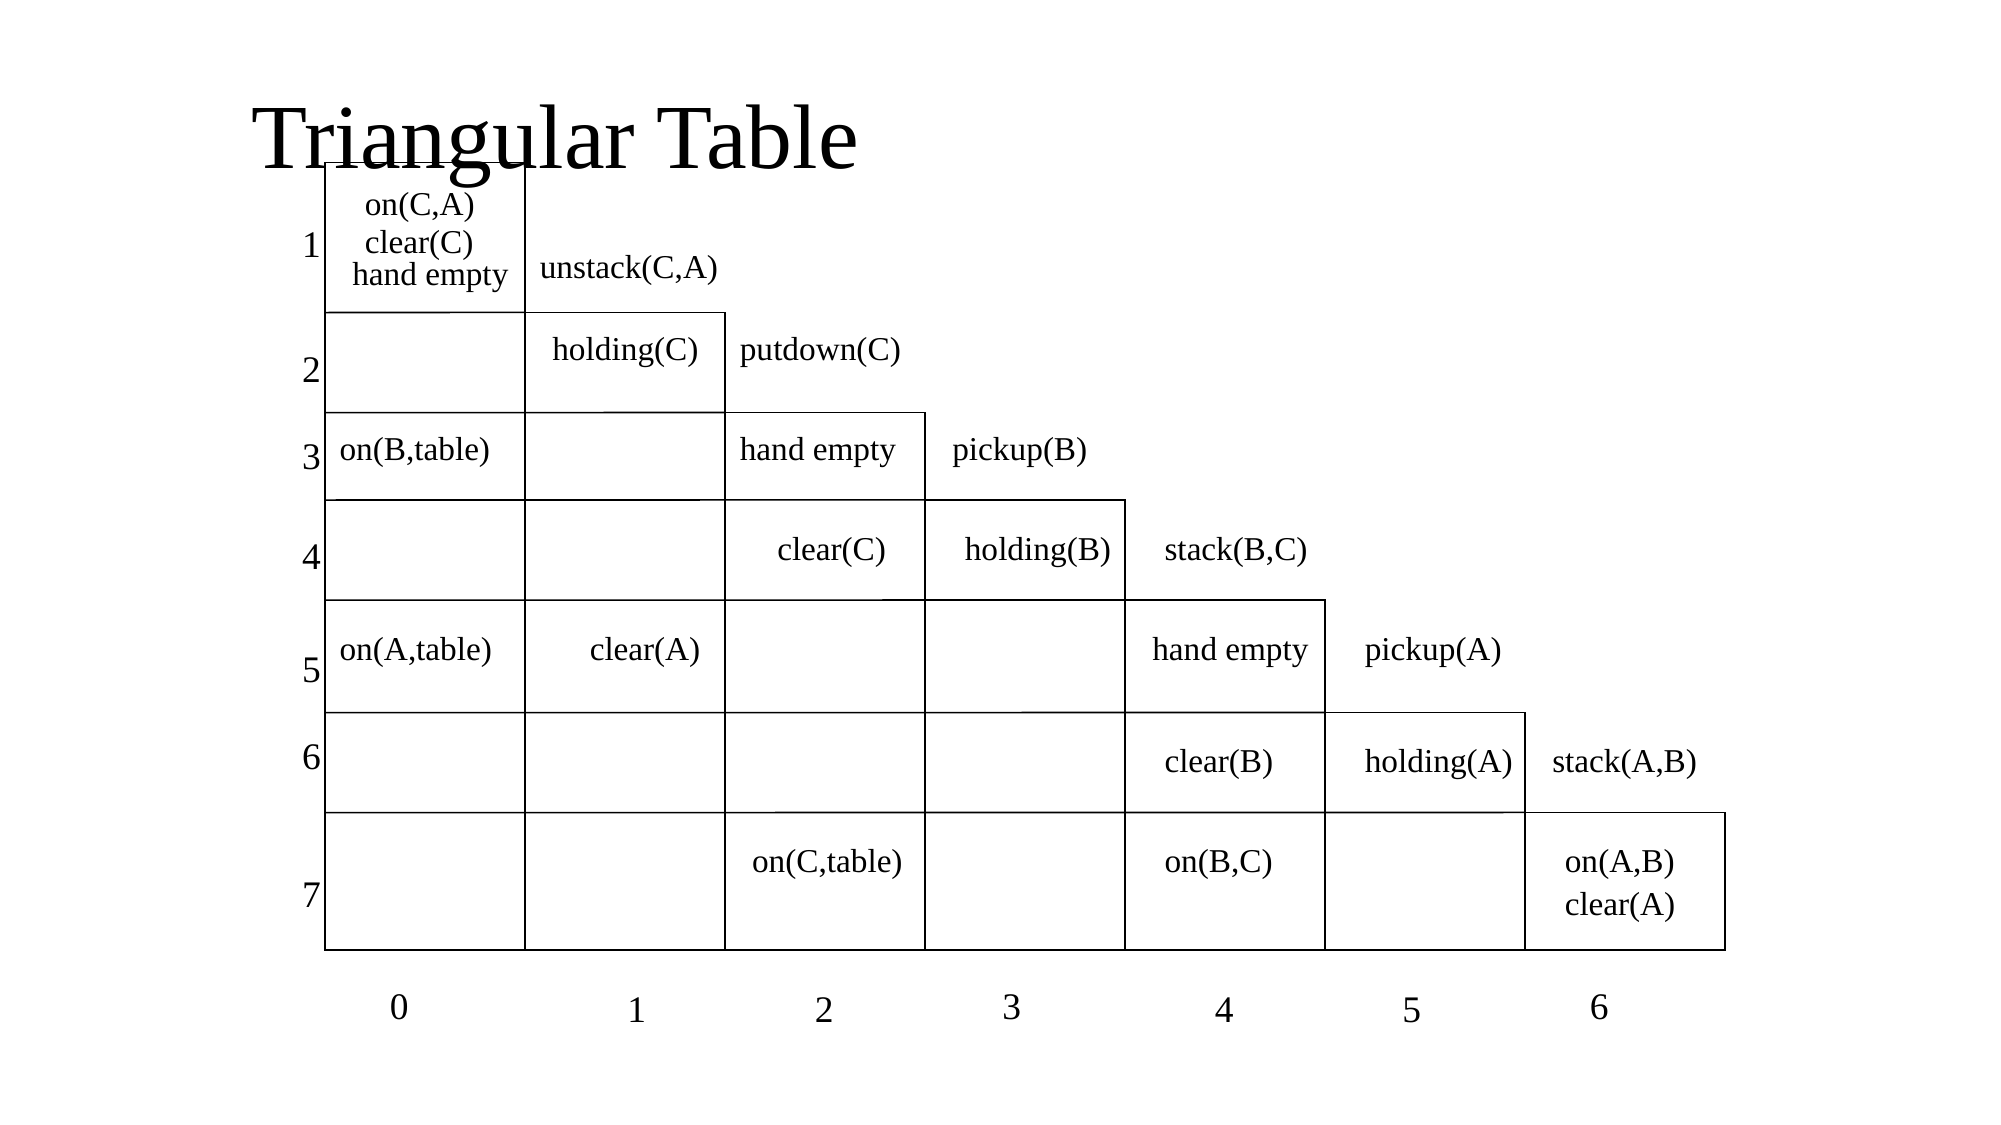

# Triangular Table

on(C,A)
clear(C)
1
unstack(C,A)
hand empty

holding(C)
putdown(C)
2

on(B,table)
hand empty
pickup(B)
3

clear(C)
holding(B)
stack(B,C)
4

on(A,table)
clear(A)
hand empty
pickup(A)
5

6
clear(B)
holding(A)
stack(A,B)

on(C,table)
on(B,C)
on(A,B)
7
clear(A)
0
3
6
1
2
4
5